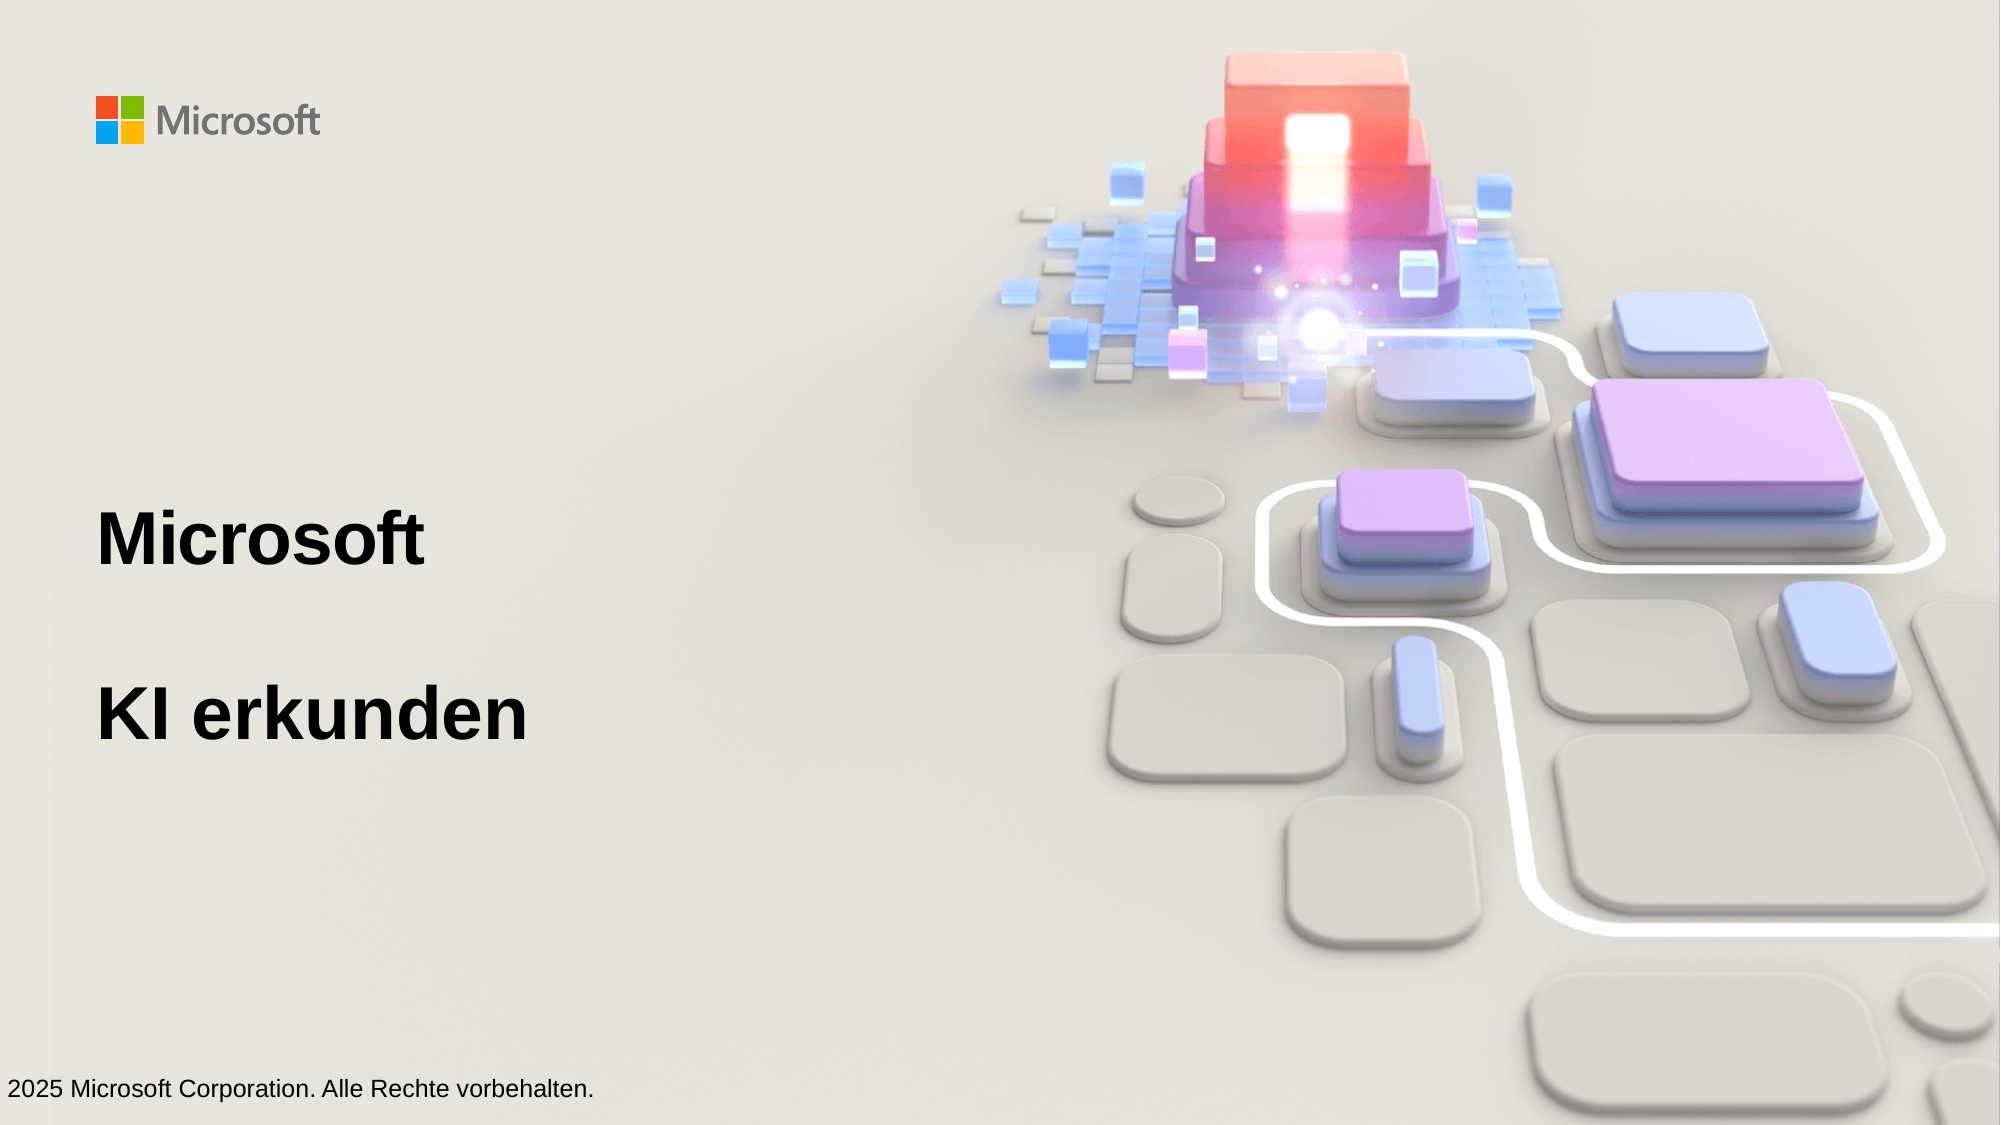

# Microsoft
KI erkunden
© 2025 Microsoft Corporation. Alle Rechte vorbehalten.